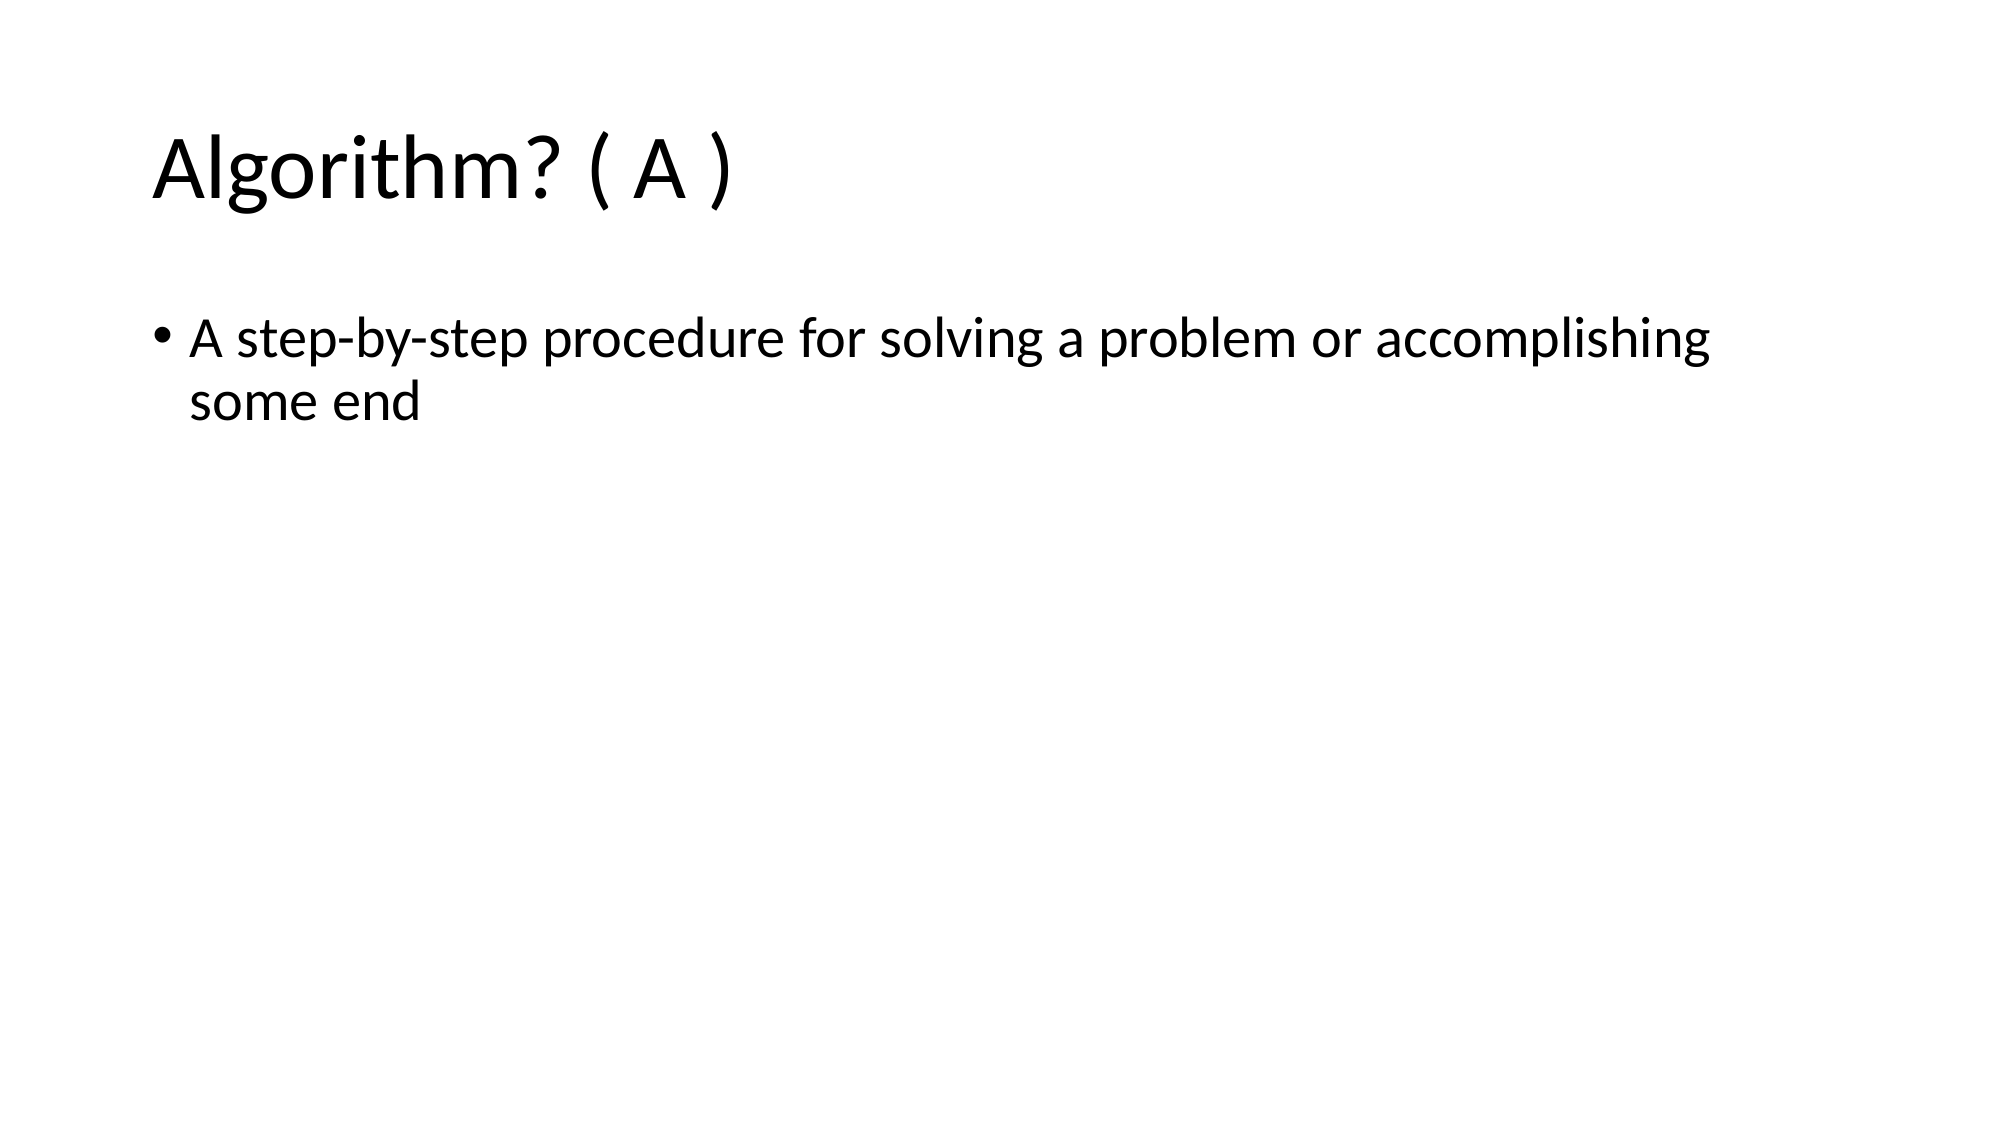

# Algorithm? ( A )
A step-by-step procedure for solving a problem or accomplishing some end